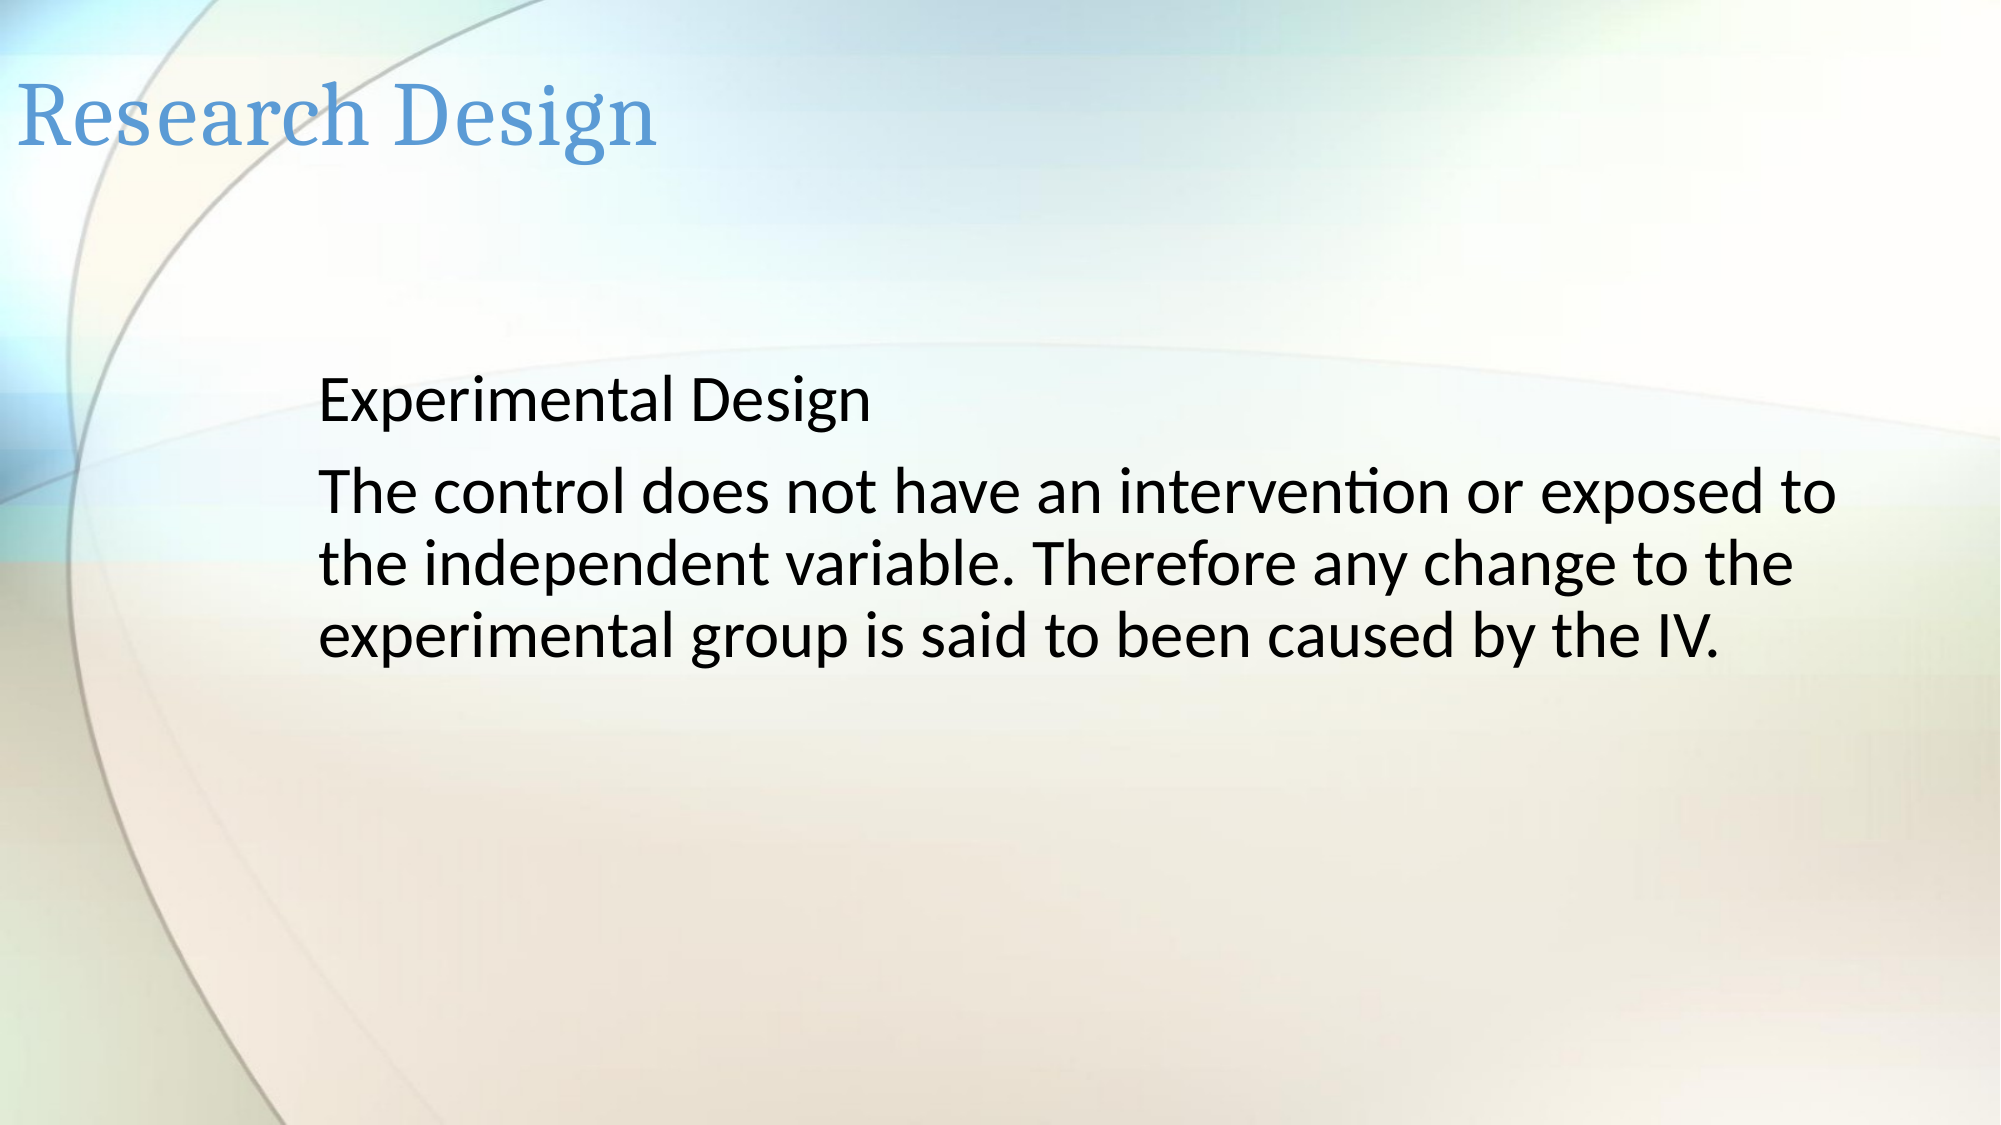

# Research Design
Experimental Design
The control does not have an intervention or exposed to the independent variable. Therefore any change to the experimental group is said to been caused by the IV.